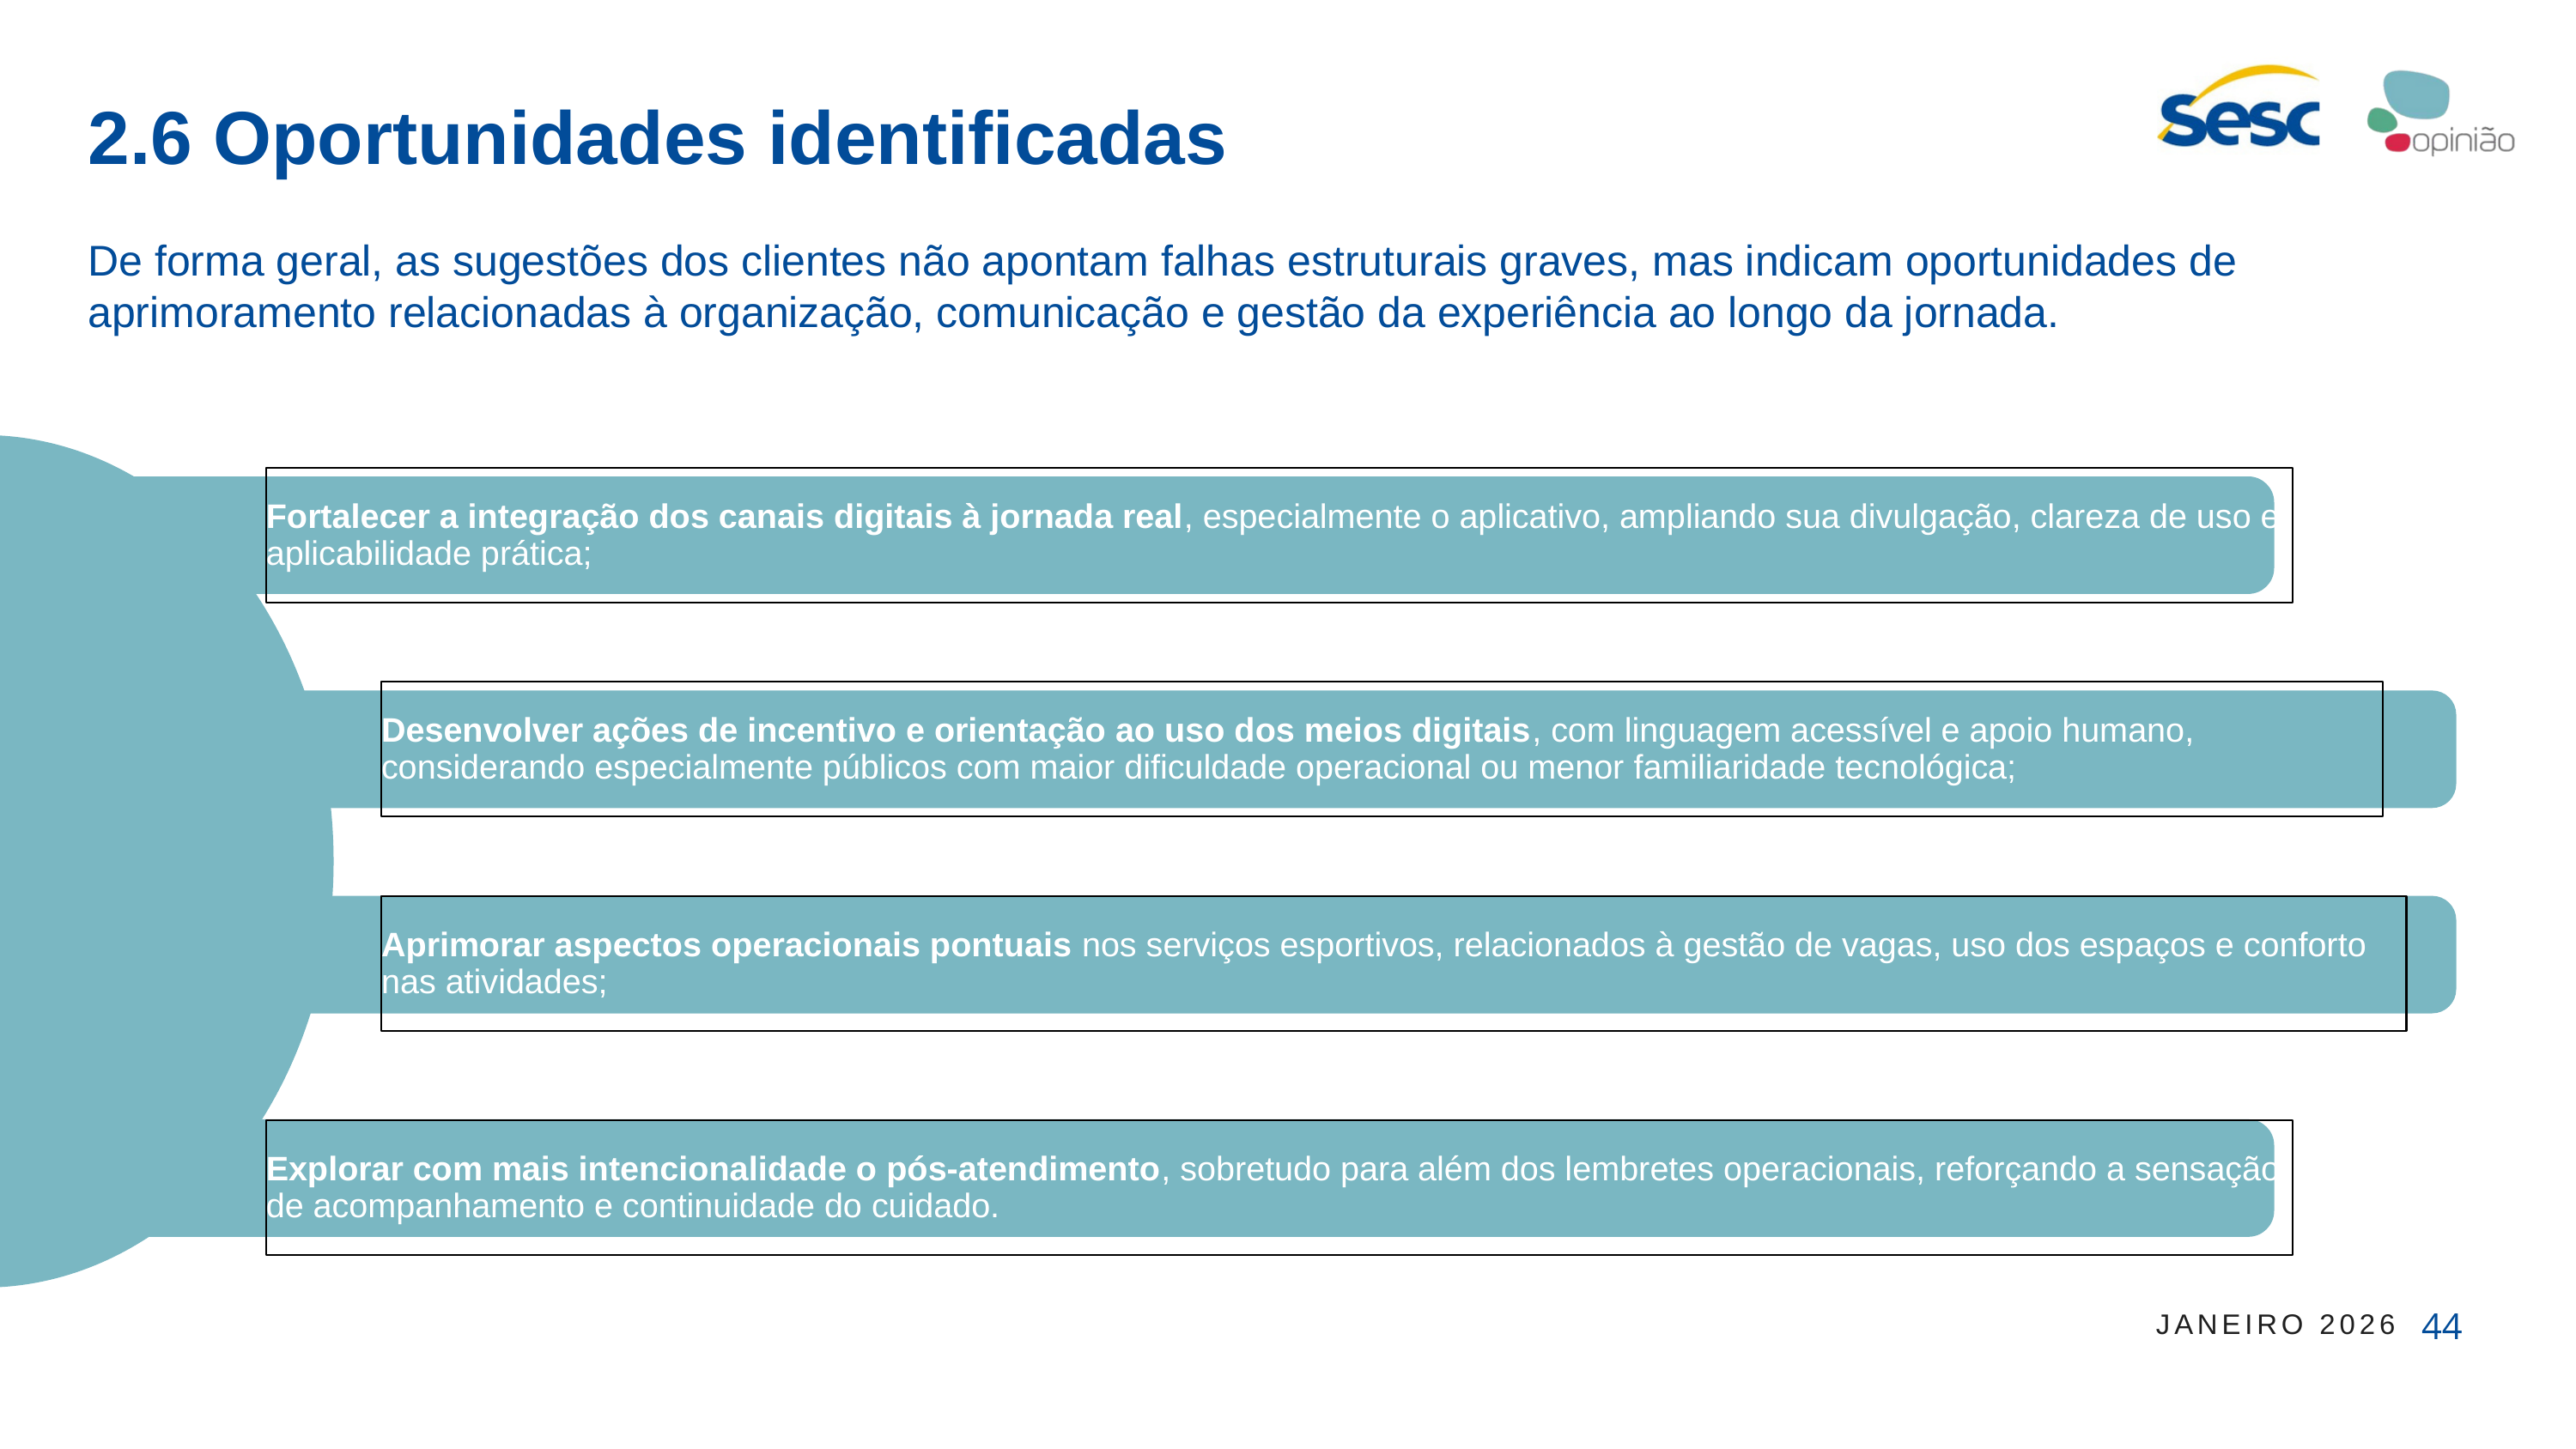

2.6 Oportunidades identificadas
De forma geral, as sugestões dos clientes não apontam falhas estruturais graves, mas indicam oportunidades de aprimoramento relacionadas à organização, comunicação e gestão da experiência ao longo da jornada.

Fortalecer a integração dos canais digitais à jornada real, especialmente o aplicativo, ampliando sua divulgação, clareza de uso e aplicabilidade prática;

Desenvolver ações de incentivo e orientação ao uso dos meios digitais, com linguagem acessível e apoio humano, considerando especialmente públicos com maior dificuldade operacional ou menor familiaridade tecnológica;

Aprimorar aspectos operacionais pontuais nos serviços esportivos, relacionados à gestão de vagas, uso dos espaços e conforto nas atividades;

Explorar com mais intencionalidade o pós-atendimento, sobretudo para além dos lembretes operacionais, reforçando a sensação de acompanhamento e continuidade do cuidado.
44
JANEIRO 2026